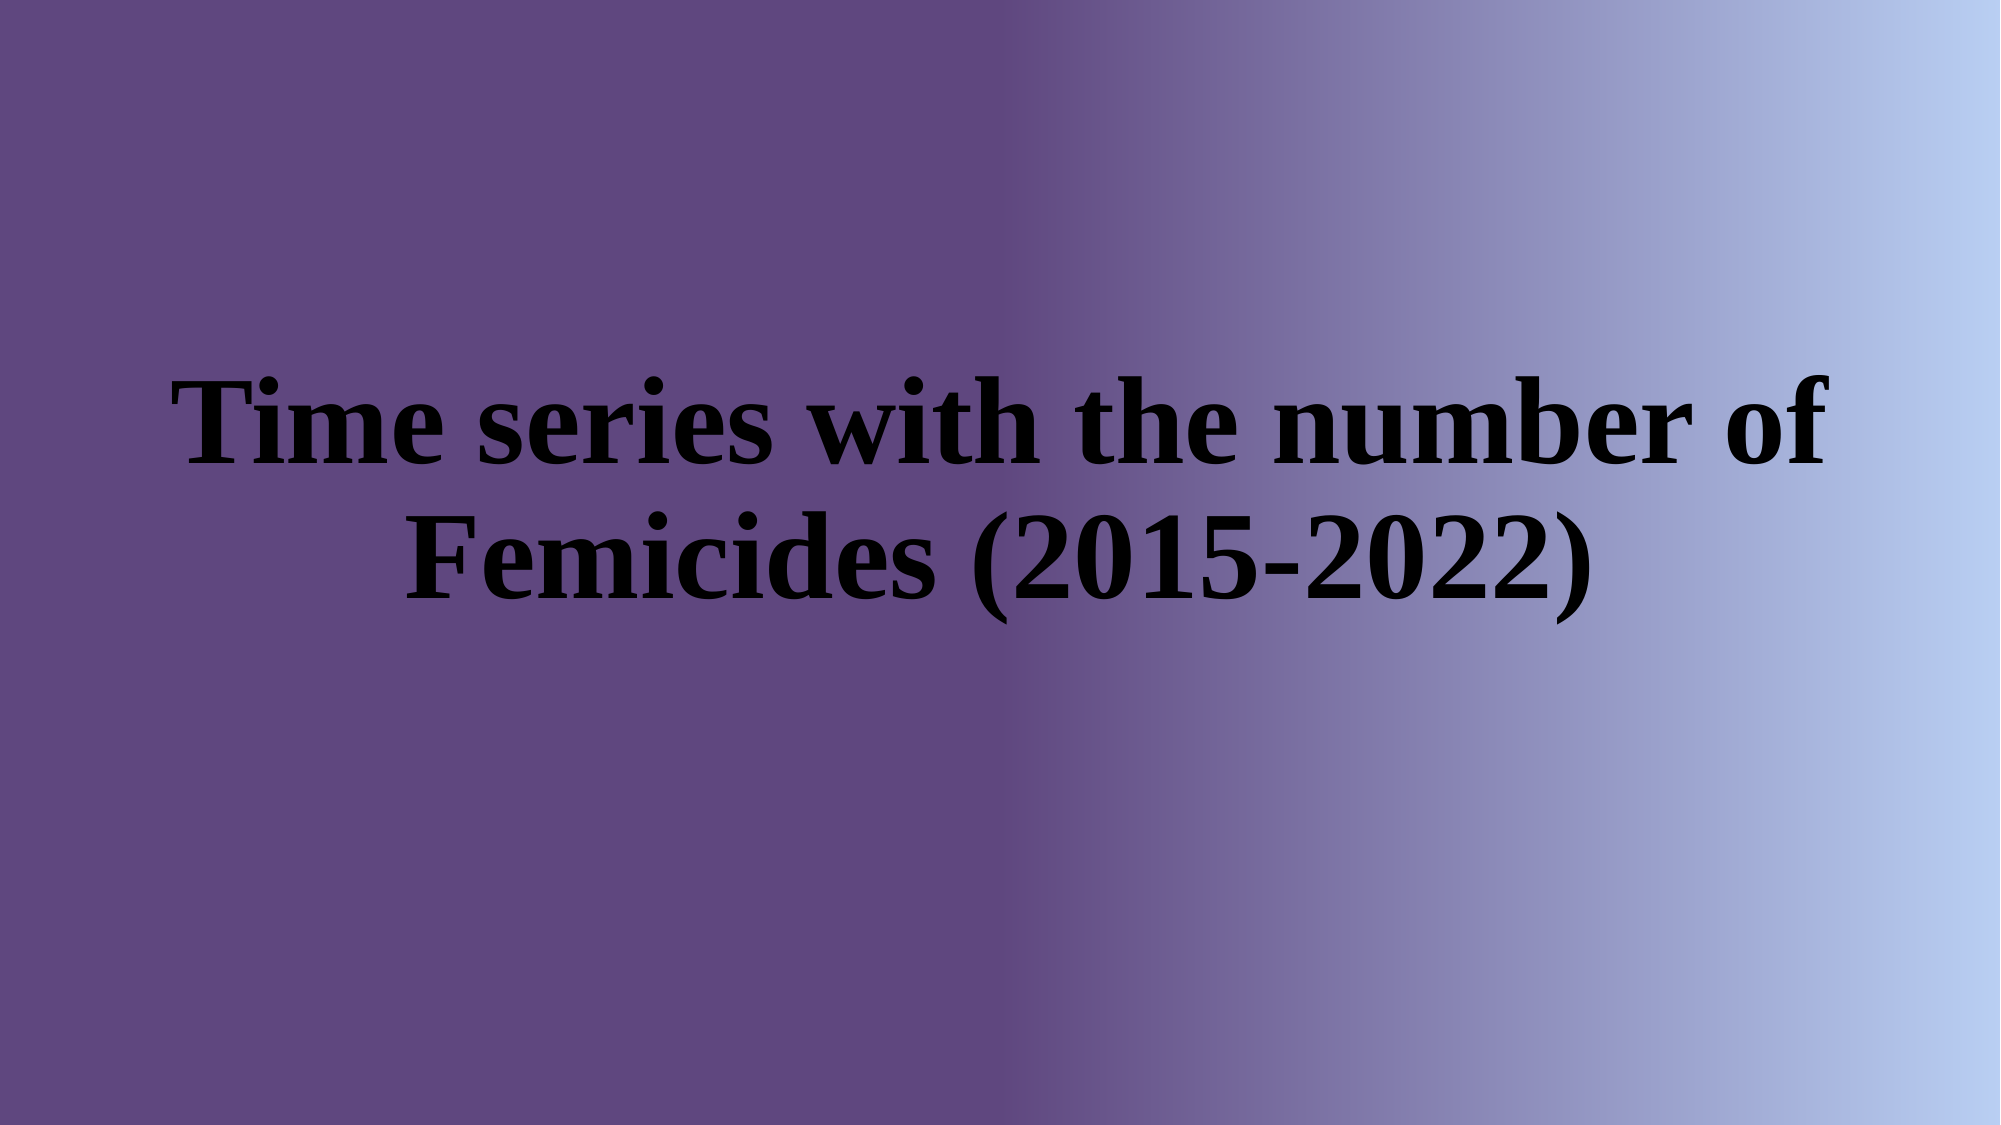

# Time series with the number of Femicides (2015-2022)